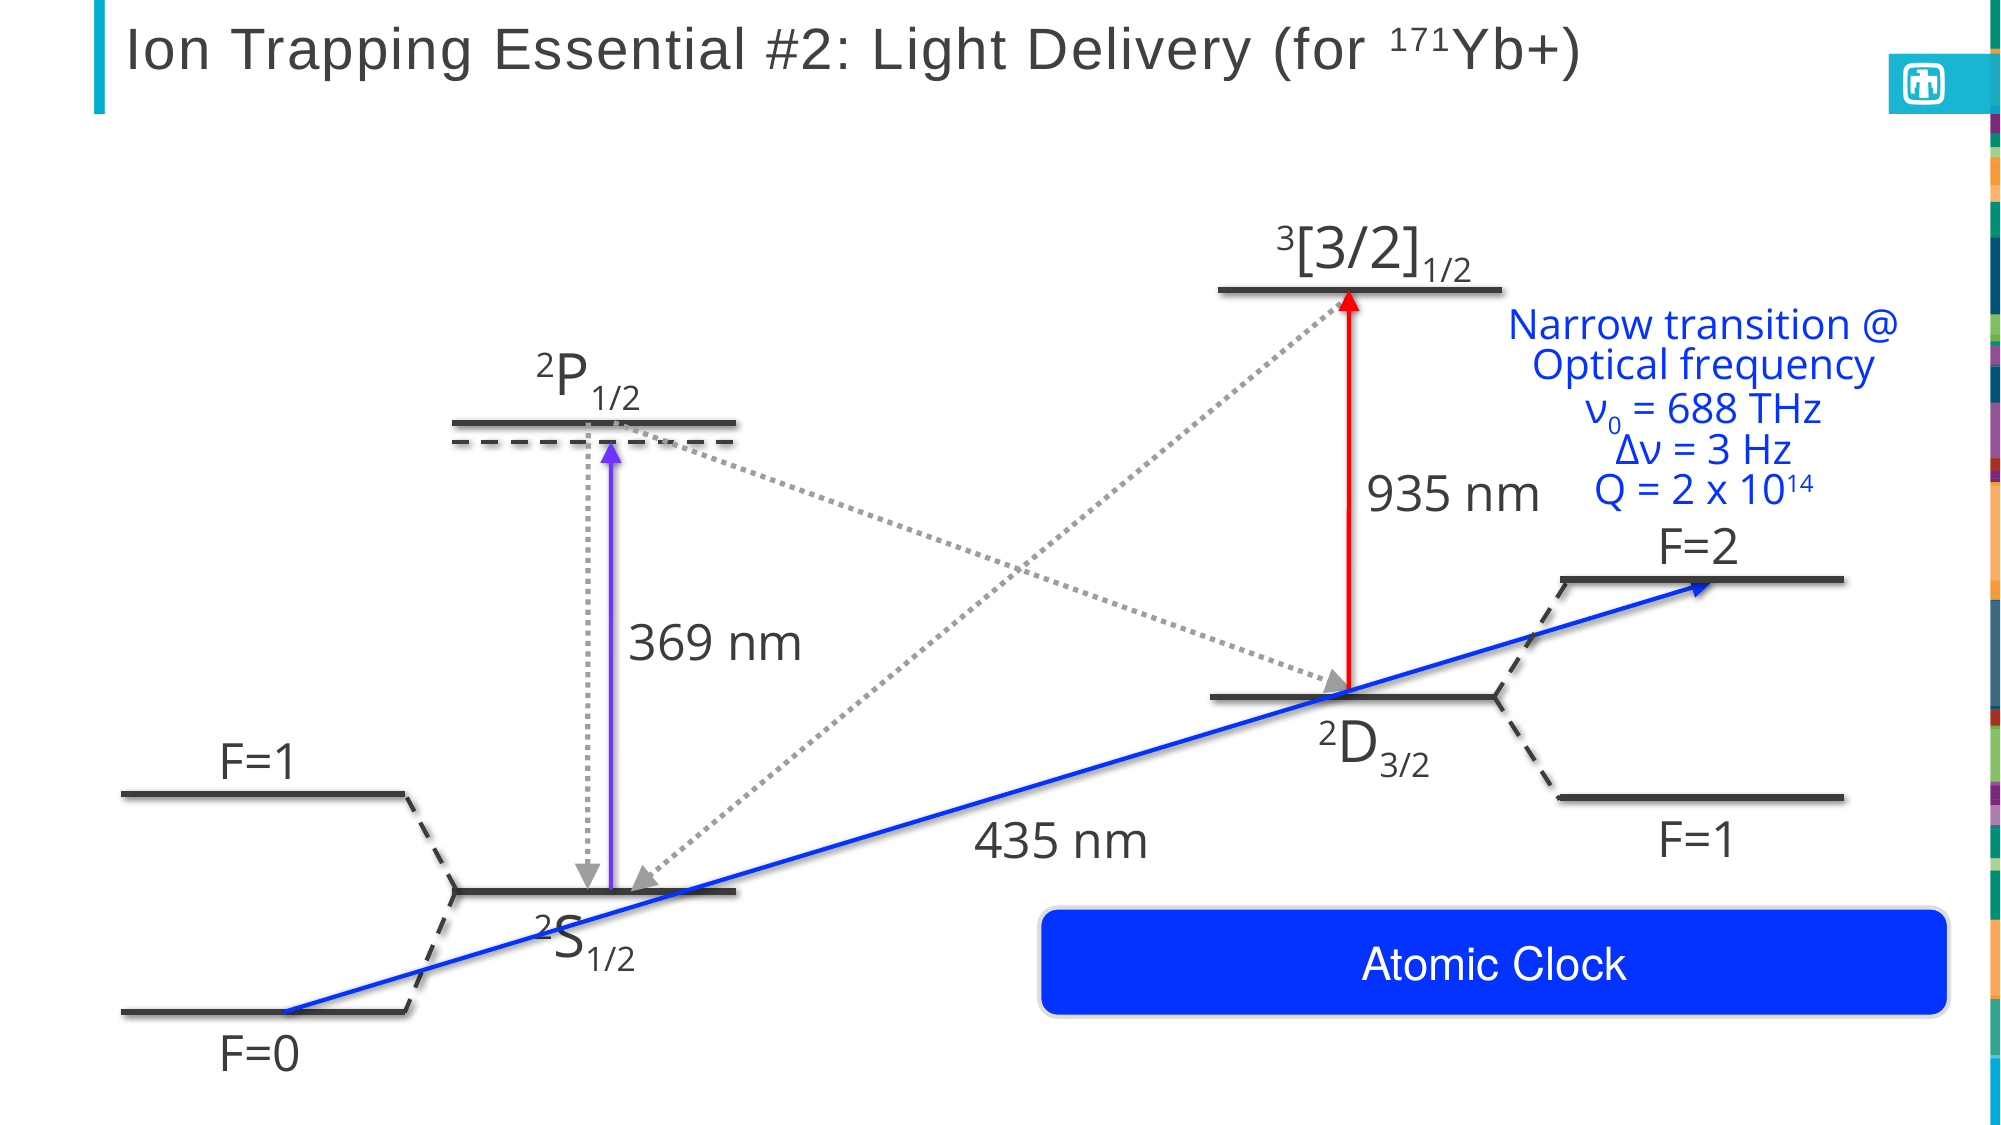

# Ion Trapping Essential #2: Light Delivery (for 171Yb+)
3[3/2]1/2

Narrow transition @ Optical frequency
ν0 = 688 THz
Δν = 3 Hz
Q = 2 x 1014
2P1/2

935 nm
F=2
F=1

369 nm
2D3/2
F=1
435 nm
2S1/2
Atomic Clock
F=0